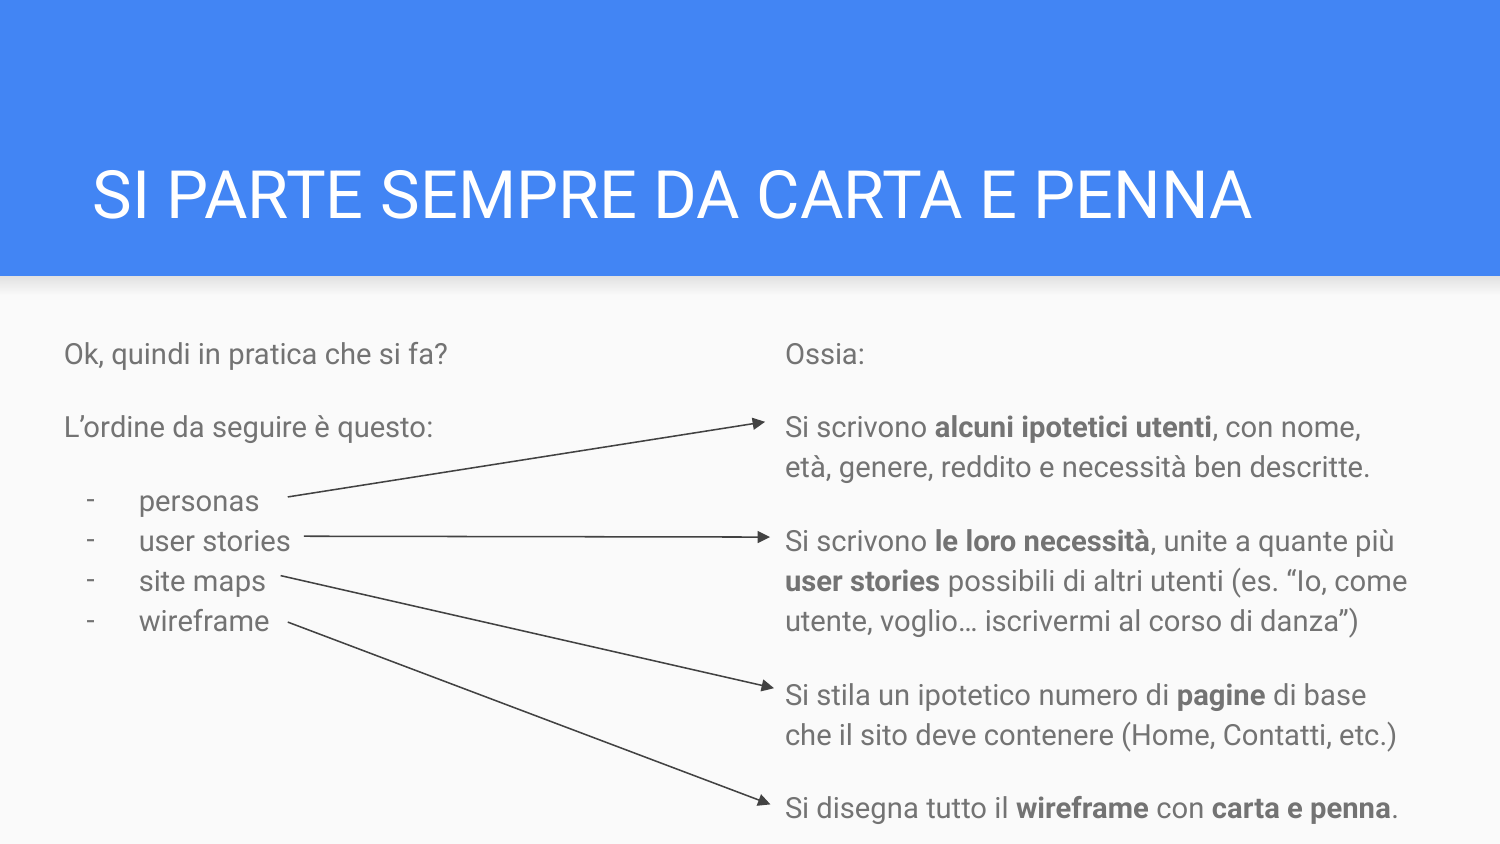

# SI PARTE SEMPRE DA CARTA E PENNA
Ok, quindi in pratica che si fa?
L’ordine da seguire è questo:
personas
user stories
site maps
wireframe
Ossia:
Si scrivono alcuni ipotetici utenti, con nome, età, genere, reddito e necessità ben descritte.
Si scrivono le loro necessità, unite a quante più user stories possibili di altri utenti (es. “Io, come utente, voglio… iscrivermi al corso di danza”)
Si stila un ipotetico numero di pagine di base che il sito deve contenere (Home, Contatti, etc.)
Si disegna tutto il wireframe con carta e penna.